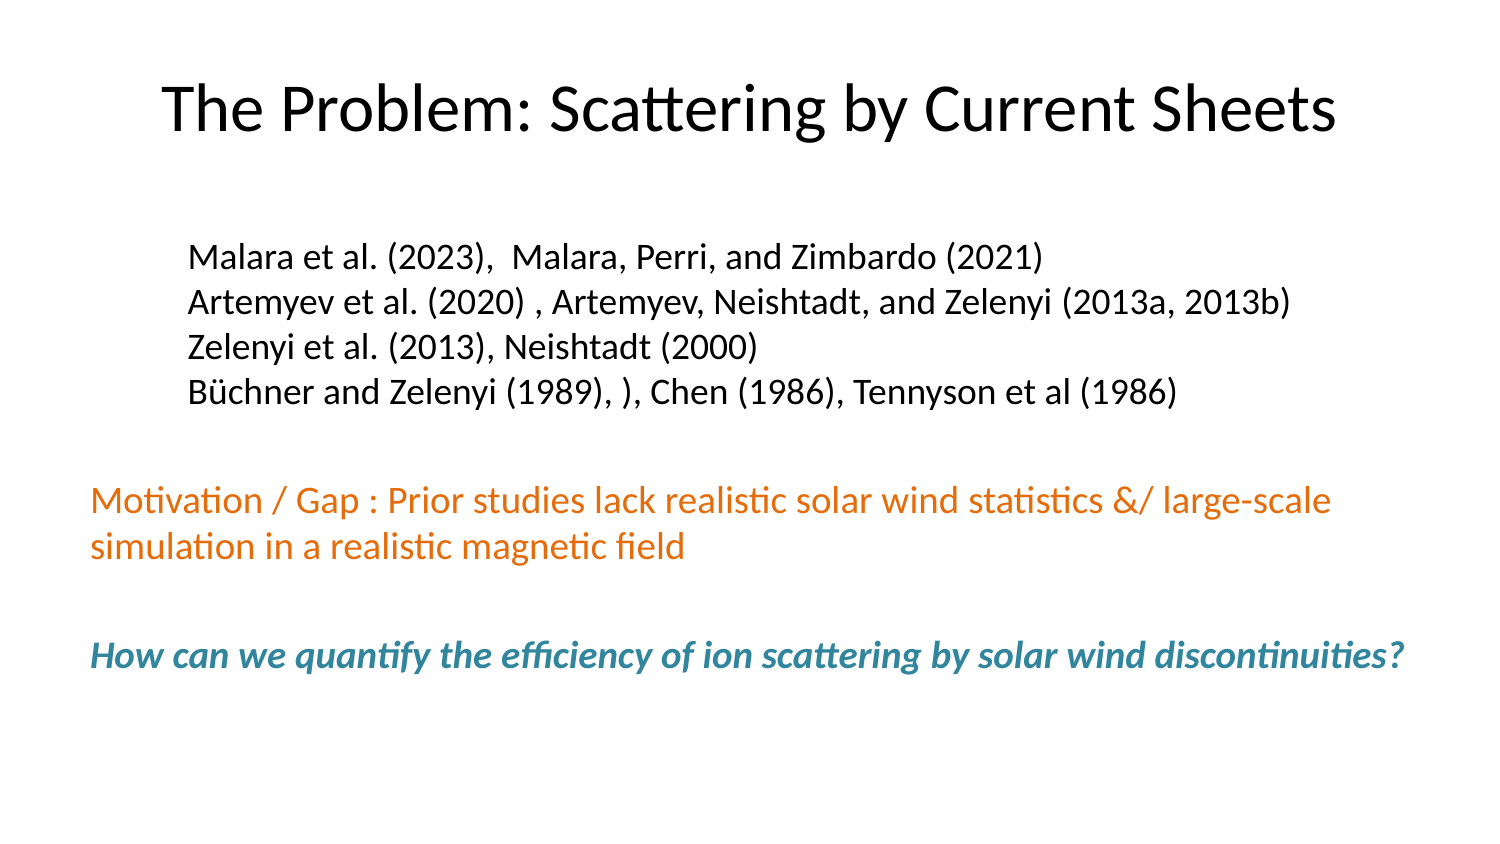

# The Problem: Scattering by Current Sheets
Malara et al. (2023),  Malara, Perri, and Zimbardo (2021)
Artemyev et al. (2020) , Artemyev, Neishtadt, and Zelenyi (2013a, 2013b)
Zelenyi et al. (2013), Neishtadt (2000)
Büchner and Zelenyi (1989), ), Chen (1986), Tennyson et al (1986)
Motivation / Gap : Prior studies lack realistic solar wind statistics &/ large-scale simulation in a realistic magnetic field

How can we quantify the efficiency of ion scattering by solar wind discontinuities?